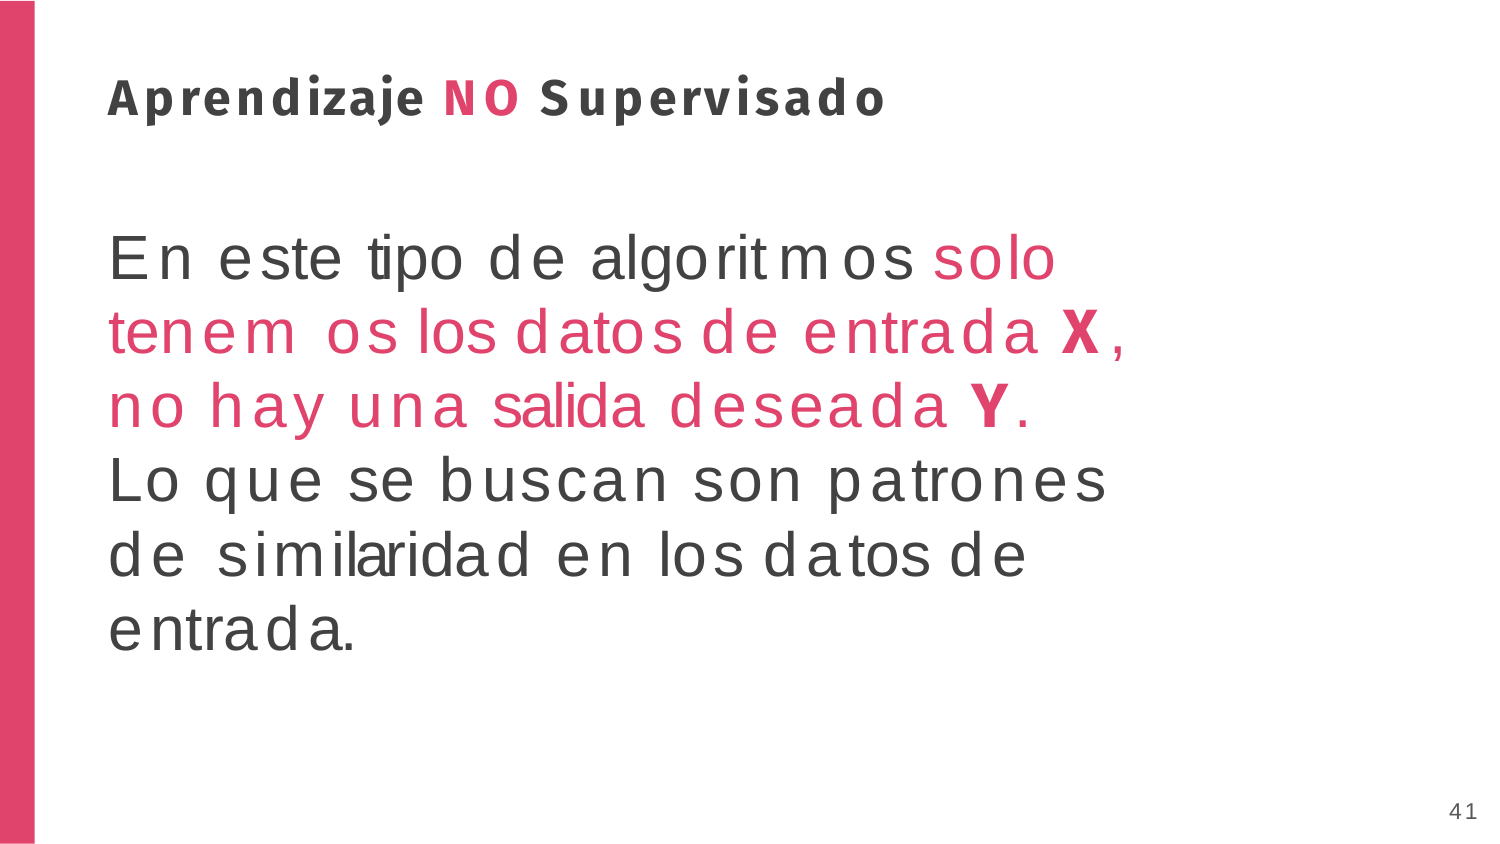

# Aprendizaje NO Supervisado
En este tipo de algoritmos solo tenemos los datos de entrada X, no hay una salida deseada Y.
Lo que se buscan son patrones de similaridad en los datos de entrada.
41